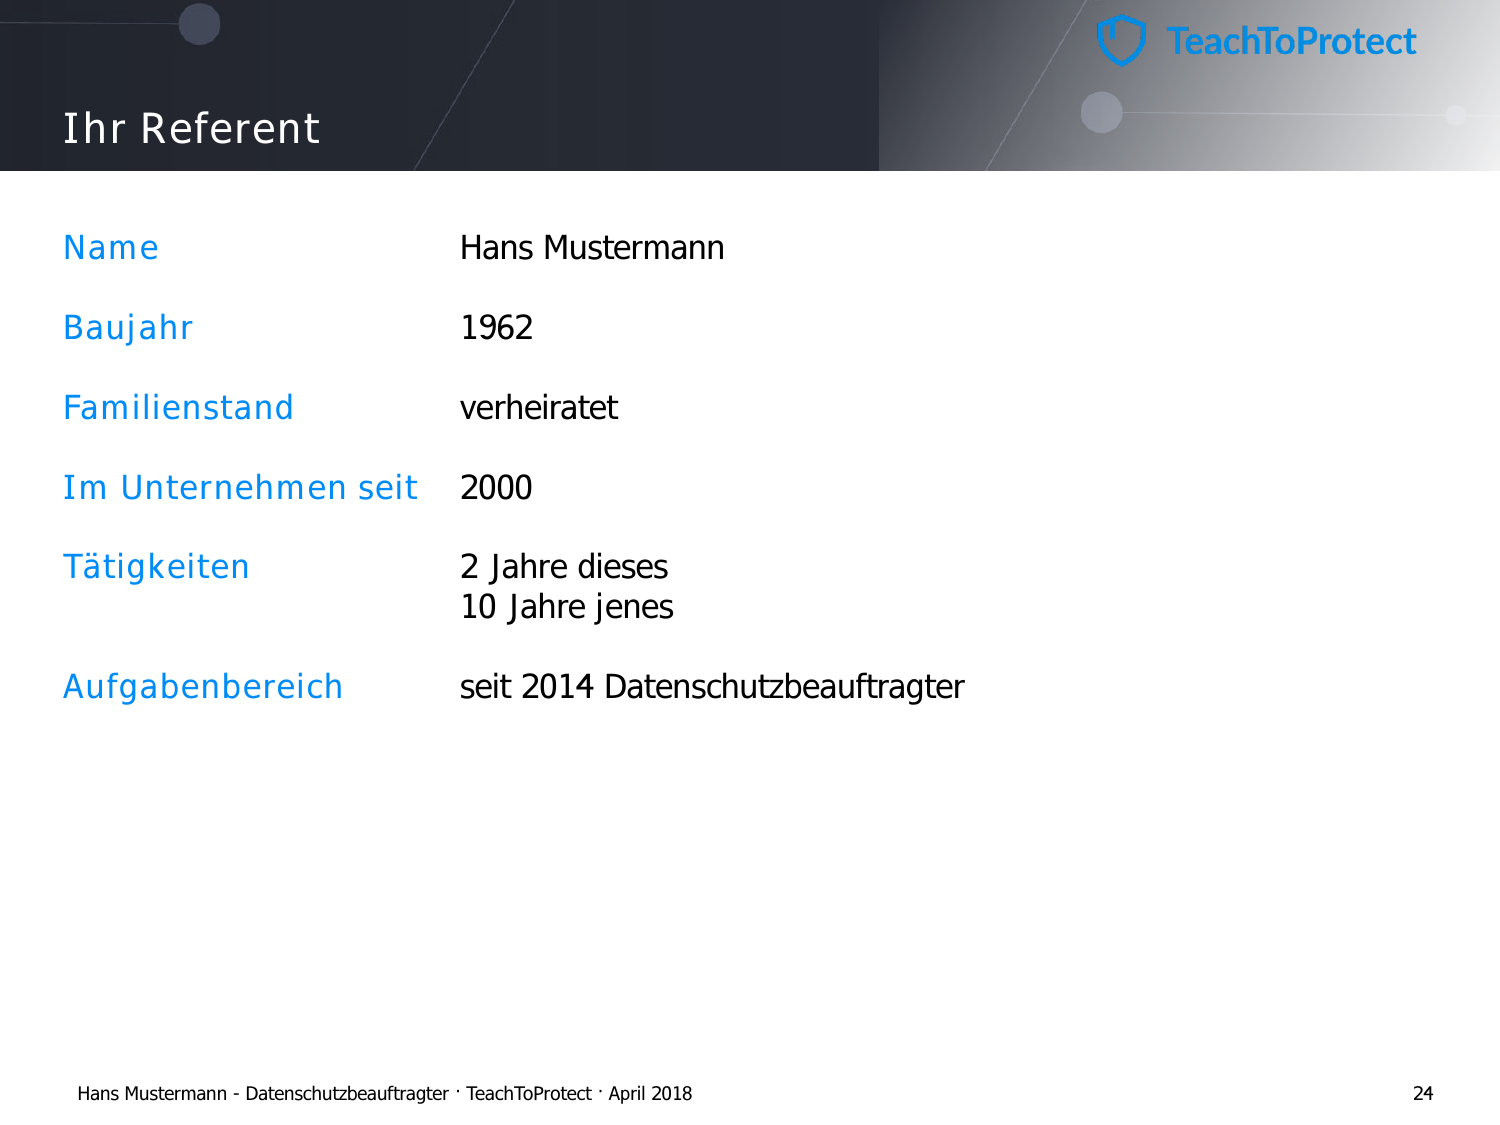

# Ihr Referent

Name	Hans Mustermann

Baujahr	1962

Familienstand	verheiratet

Im Unternehmen seit	2000

Tätigkeiten	2 Jahre dieses
	10 Jahre jenes

Aufgabenbereich	seit 2014 Datenschutzbeauftragter